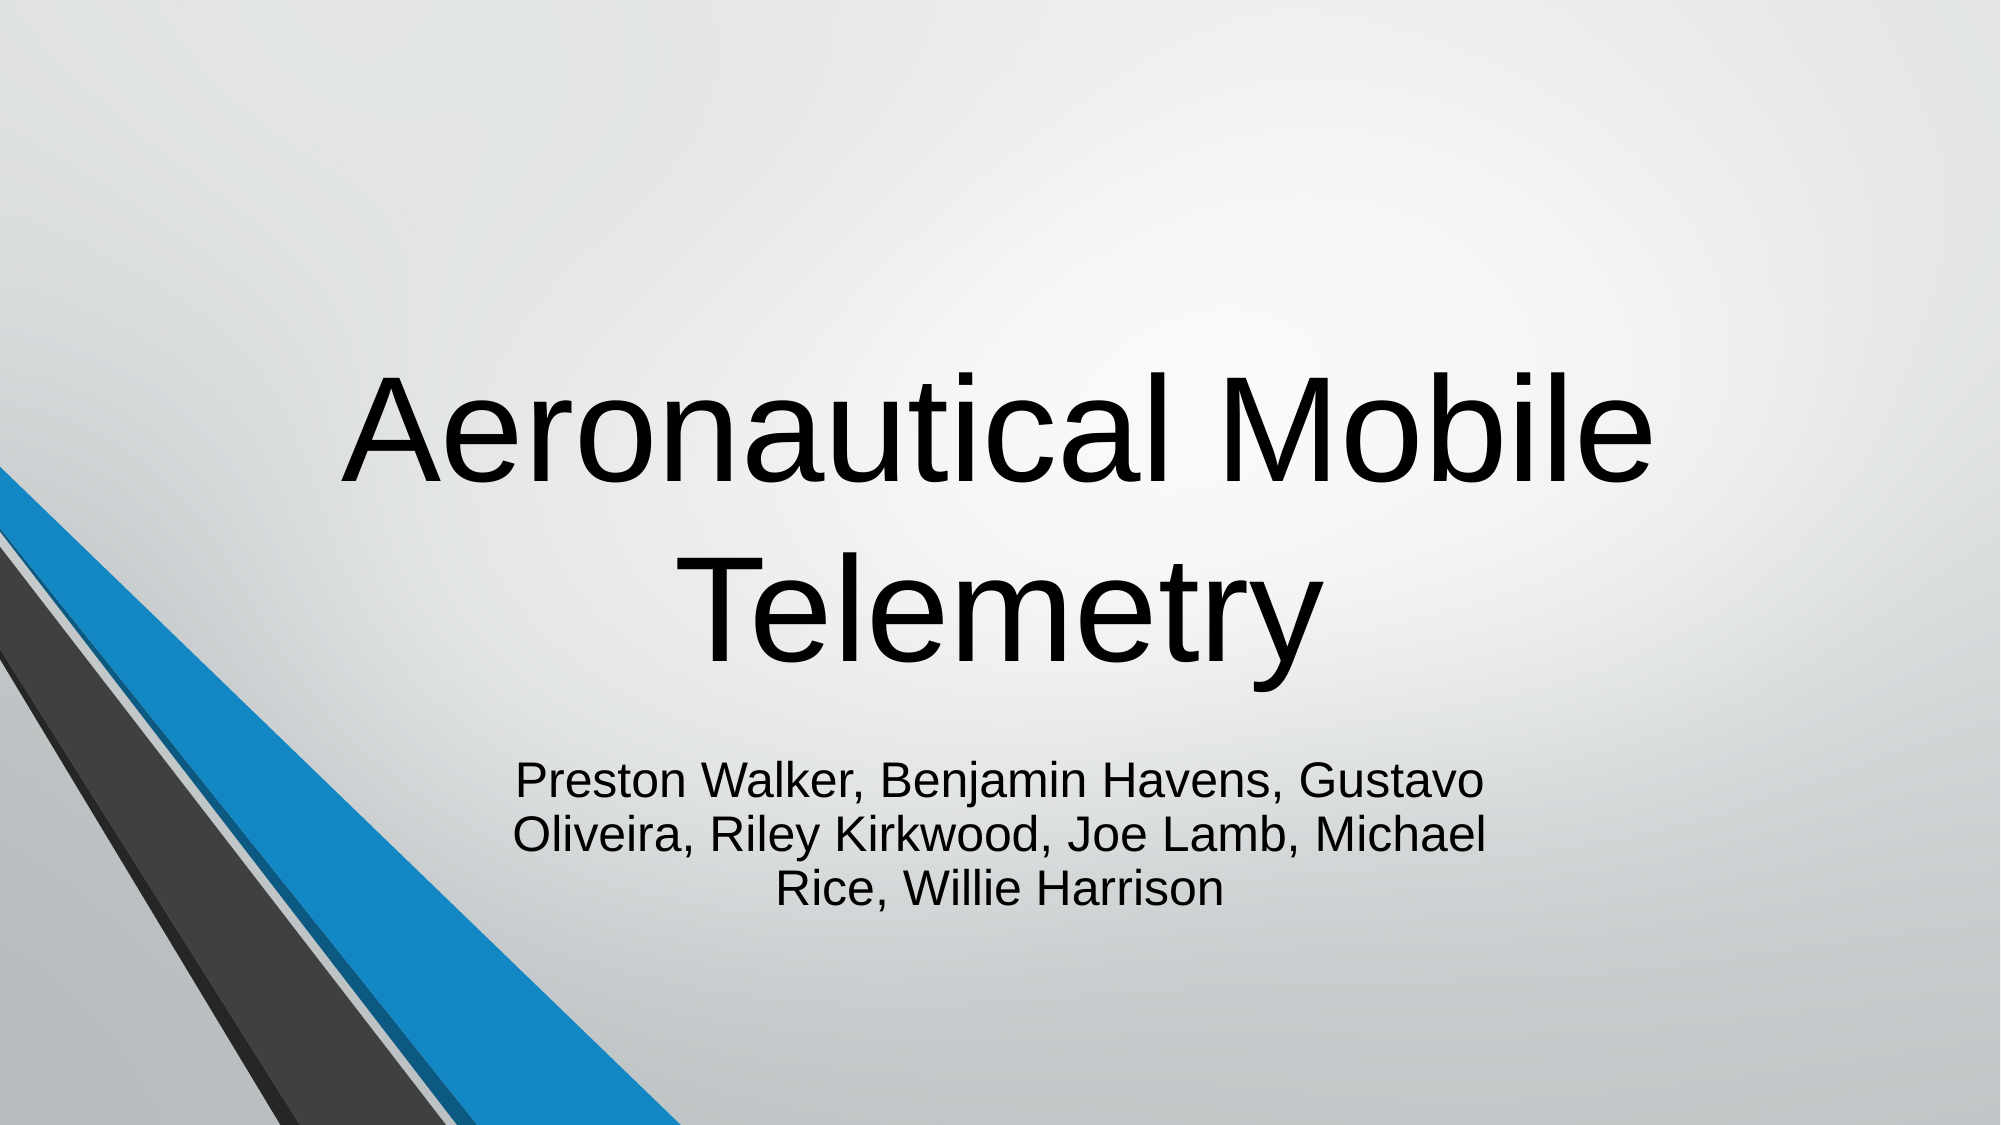

# Aeronautical Mobile Telemetry

Preston Walker, Benjamin Havens, Gustavo Oliveira, Riley Kirkwood, Joe Lamb, Michael Rice, Willie Harrison